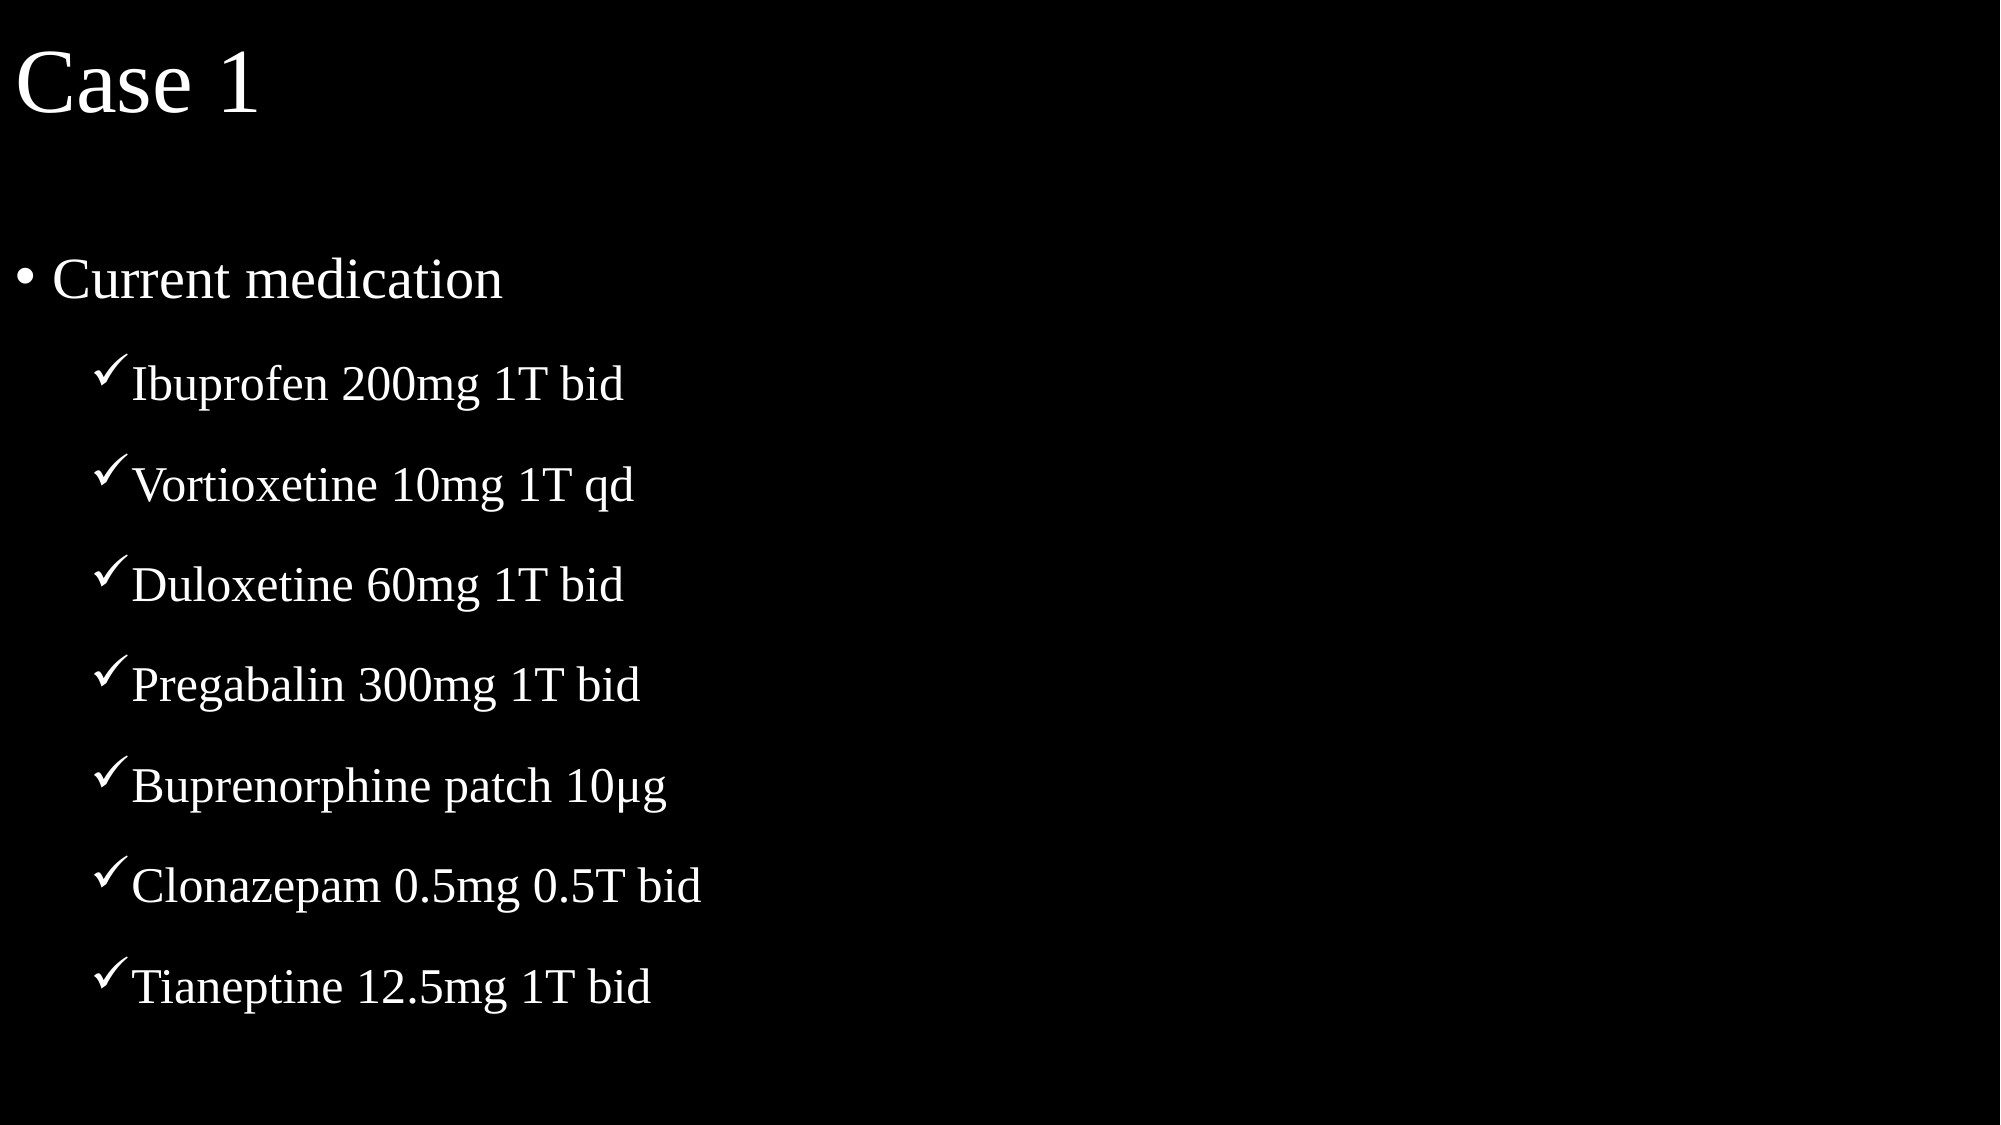

# Case 1
Current medication
Ibuprofen 200mg 1T bid
Vortioxetine 10mg 1T qd
Duloxetine 60mg 1T bid
Pregabalin 300mg 1T bid
Buprenorphine patch 10μg
Clonazepam 0.5mg 0.5T bid
Tianeptine 12.5mg 1T bid